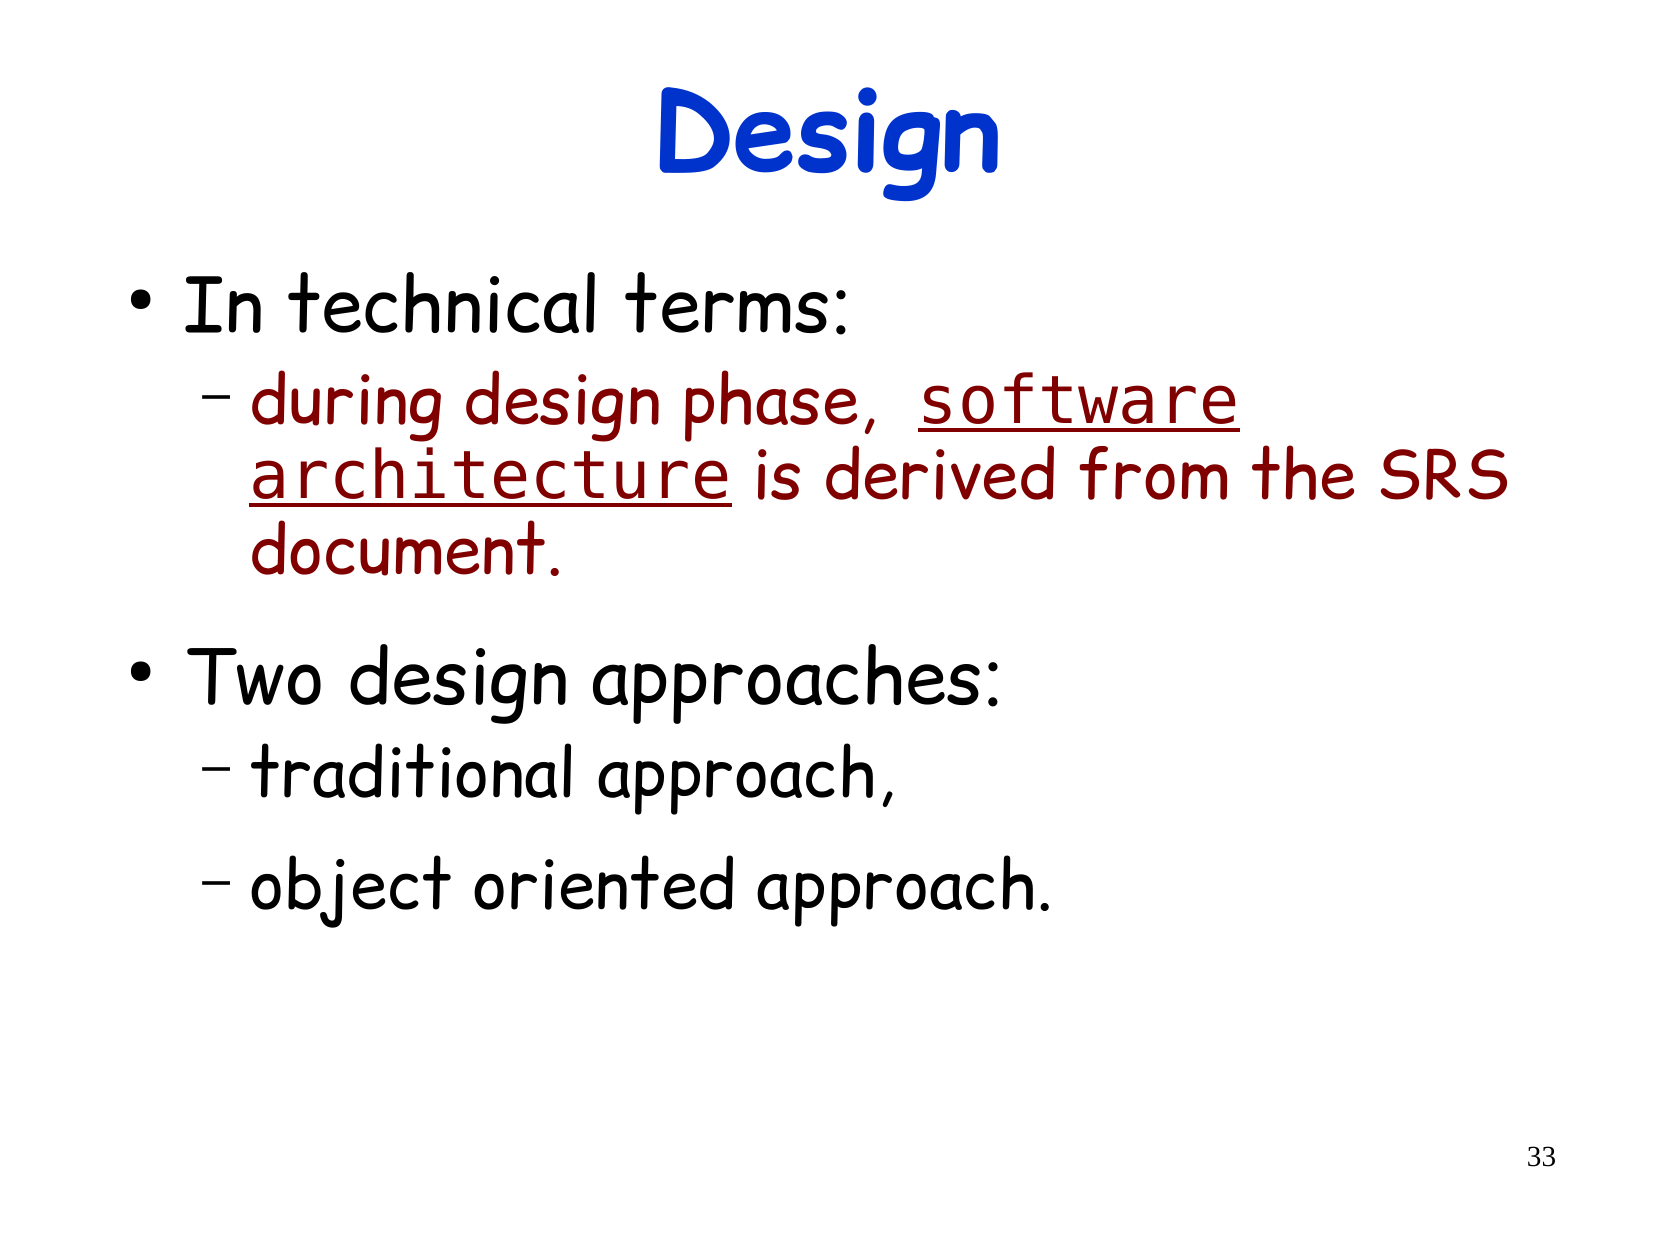

# Design
In technical terms:
during design phase,  software architecture is derived from the SRS document.
Two design approaches:
traditional approach,
object oriented approach.